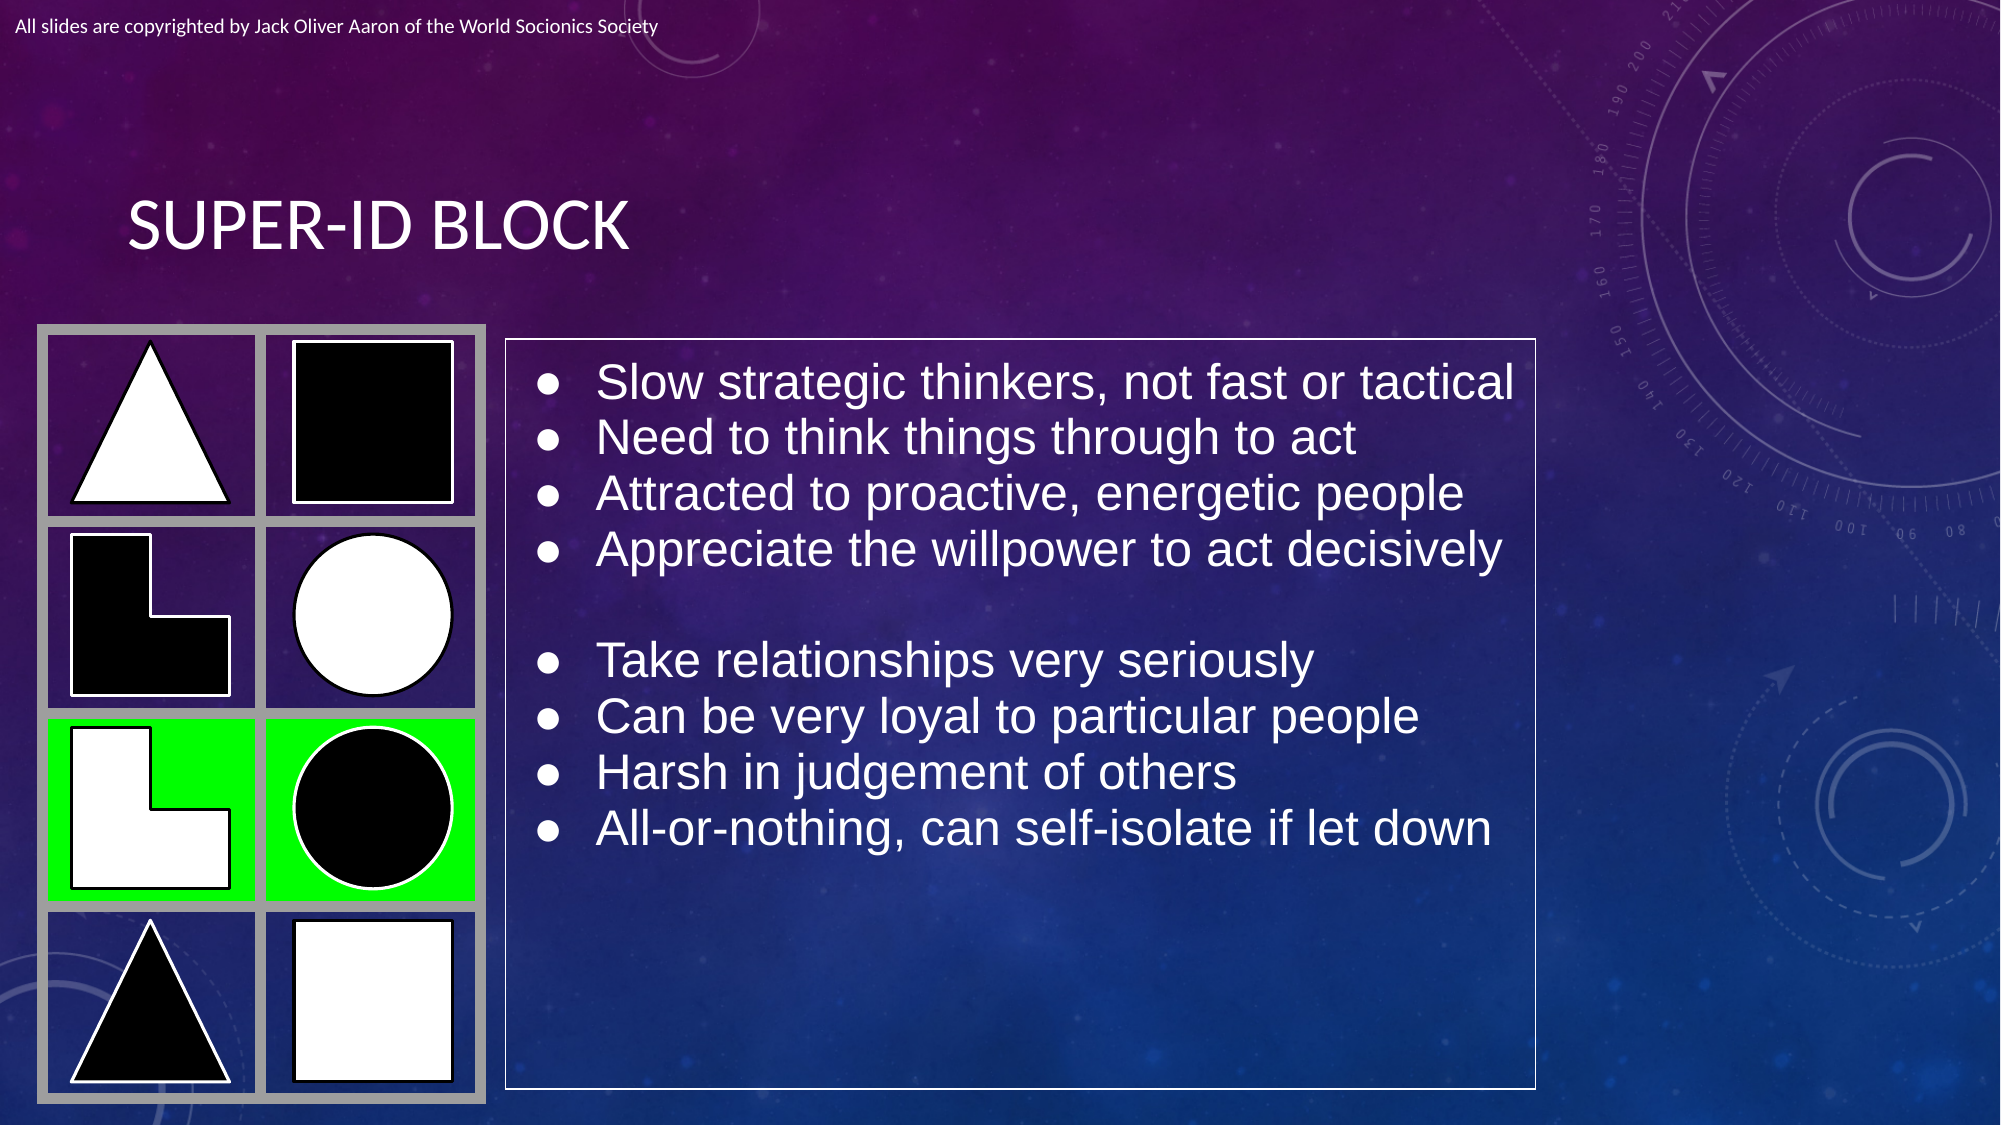

All slides are copyrighted by Jack Oliver Aaron of the World Socionics Society
# SUPER-ID BLOCK
|  |  |
| --- | --- |
|  |  |
|  |  |
|  |  |
| Slow strategic thinkers, not fast or tactical Need to think things through to act Attracted to proactive, energetic people Appreciate the willpower to act decisively Take relationships very seriously Can be very loyal to particular people Harsh in judgement of others All-or-nothing, can self-isolate if let down |
| --- |